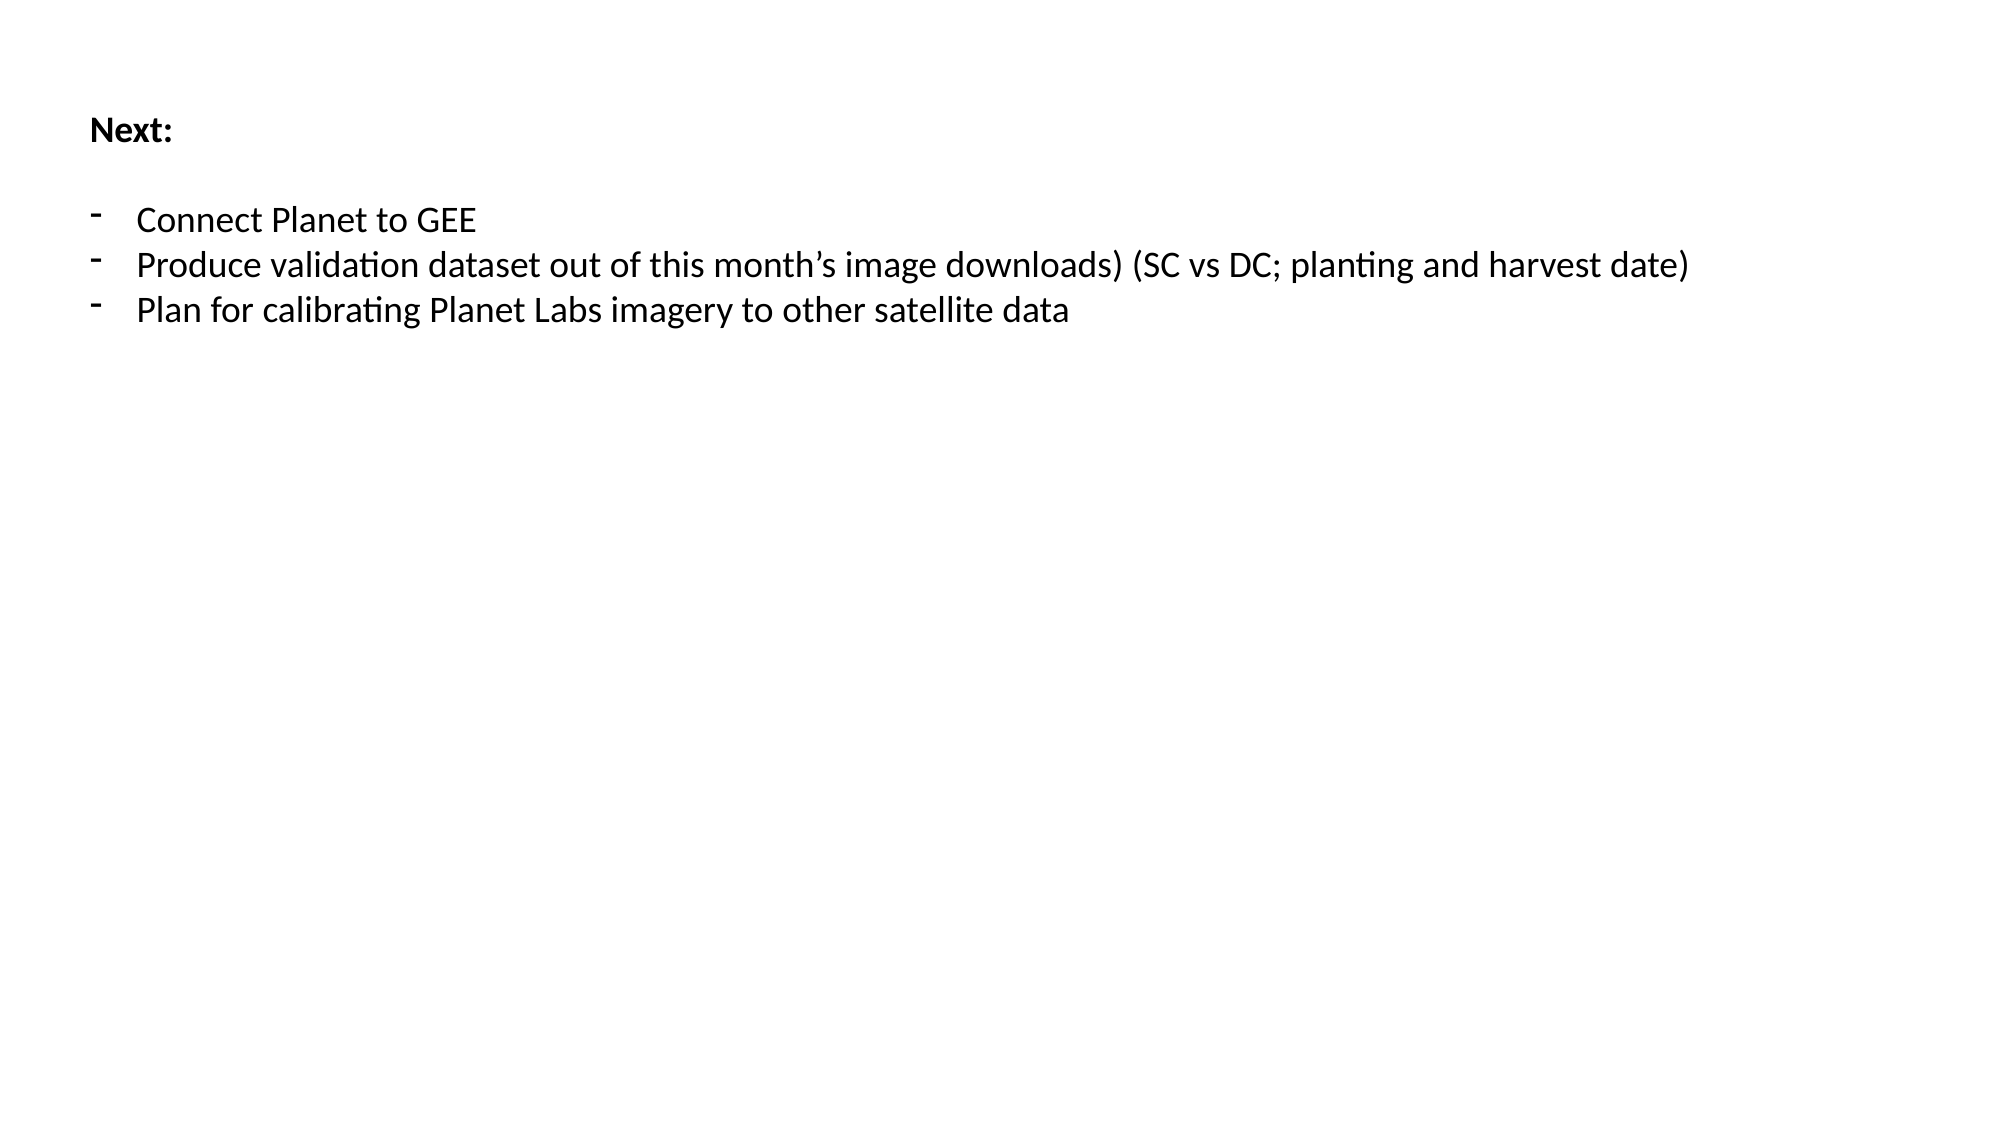

Next:

Connect Planet to GEE
Produce validation dataset out of this month’s image downloads) (SC vs DC; planting and harvest date)
Plan for calibrating Planet Labs imagery to other satellite data